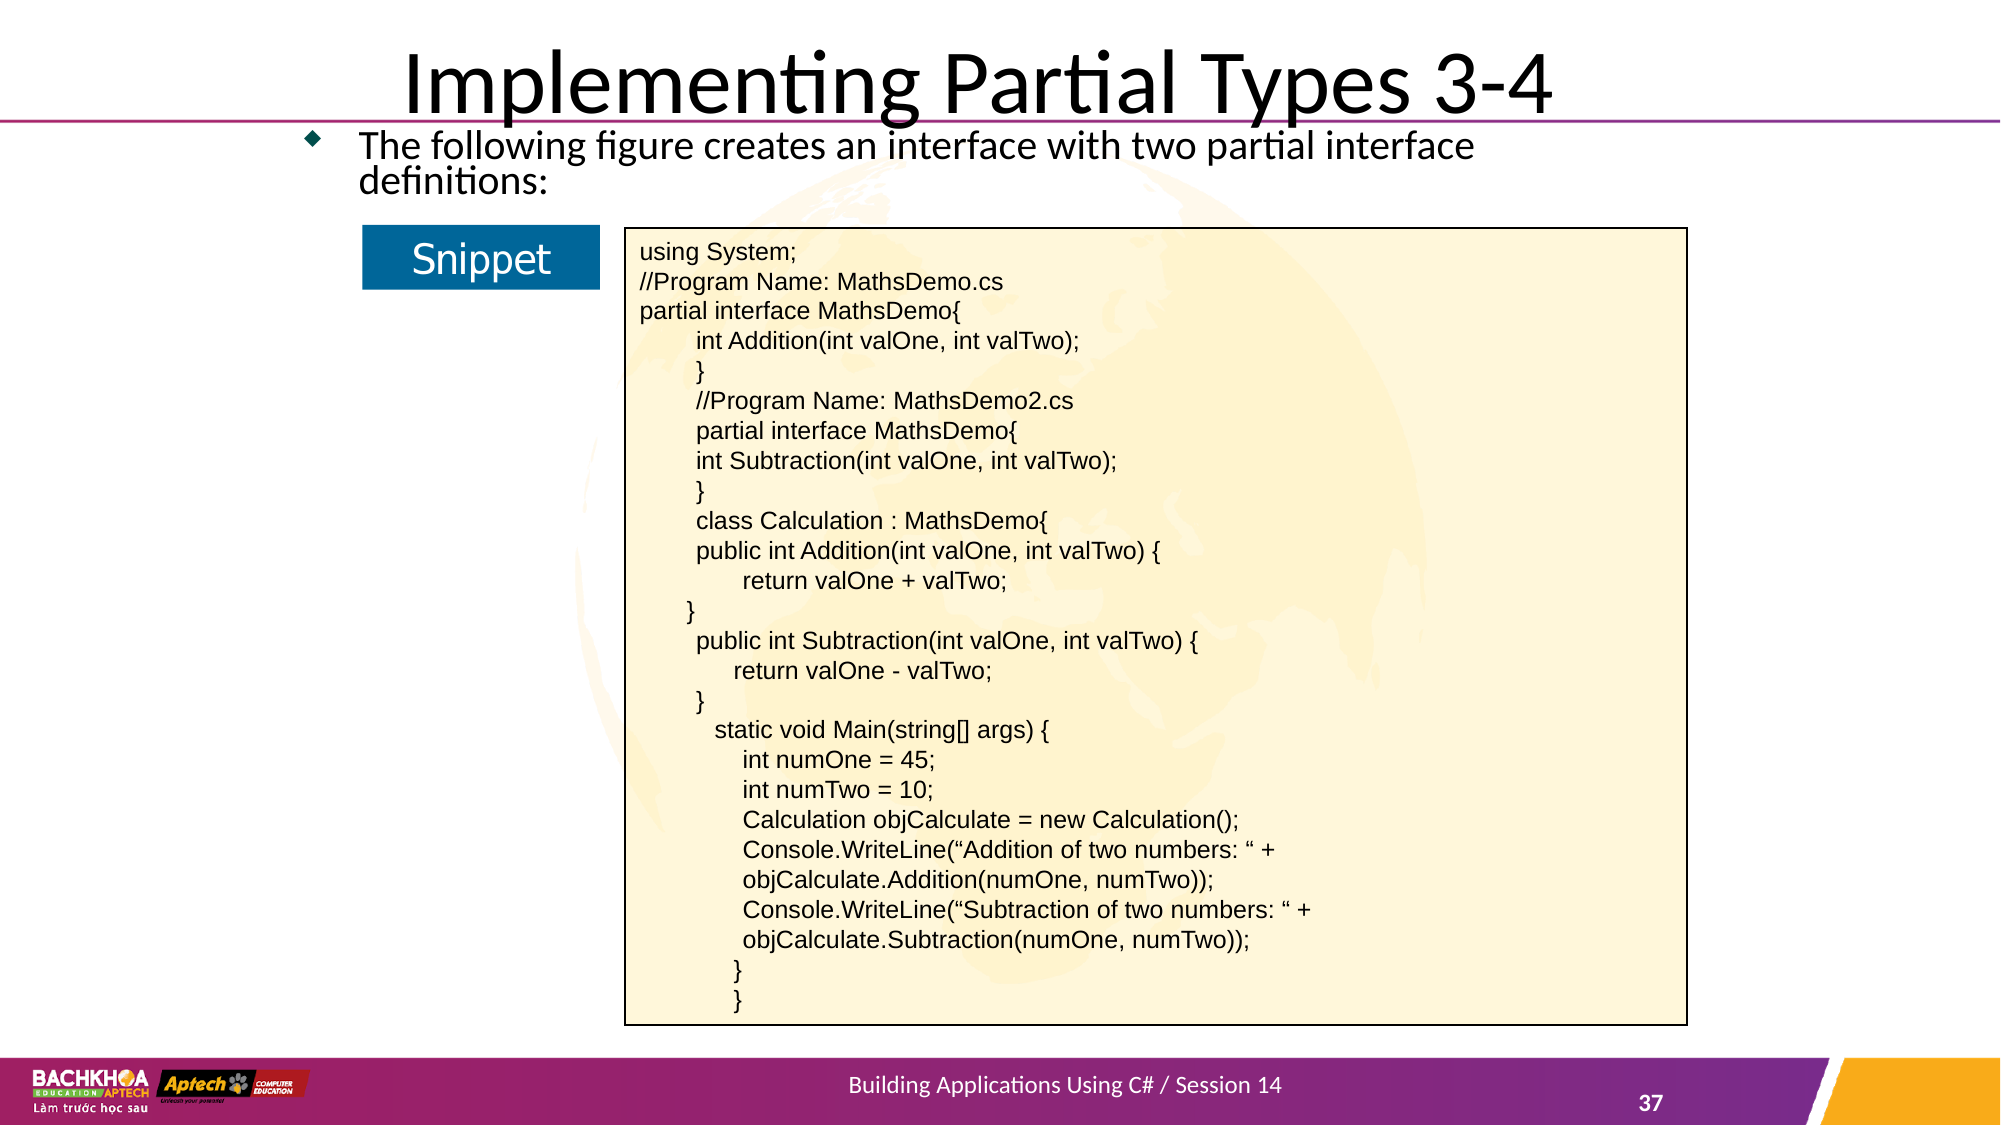

# Implementing Partial Types 3-4
The following figure creates an interface with two partial interface definitions:

Snippet
using System;
//Program Name: MathsDemo.cs
partial interface MathsDemo{
int Addition(int valOne, int valTwo);
}
//Program Name: MathsDemo2.cs
partial interface MathsDemo{
int Subtraction(int valOne, int valTwo);
}
class Calculation : MathsDemo{
public int Addition(int valOne, int valTwo) {
return valOne + valTwo;
}
public int Subtraction(int valOne, int valTwo) {
return valOne - valTwo;
}
static void Main(string[] args) {
int numOne = 45;
int numTwo = 10;
Calculation objCalculate = new Calculation();
Console.WriteLine(“Addition of two numbers: “ +
objCalculate.Addition(numOne, numTwo));
Console.WriteLine(“Subtraction of two numbers: “ +
objCalculate.Subtraction(numOne, numTwo));
}
}
Building Applications Using C# / Session 14
37